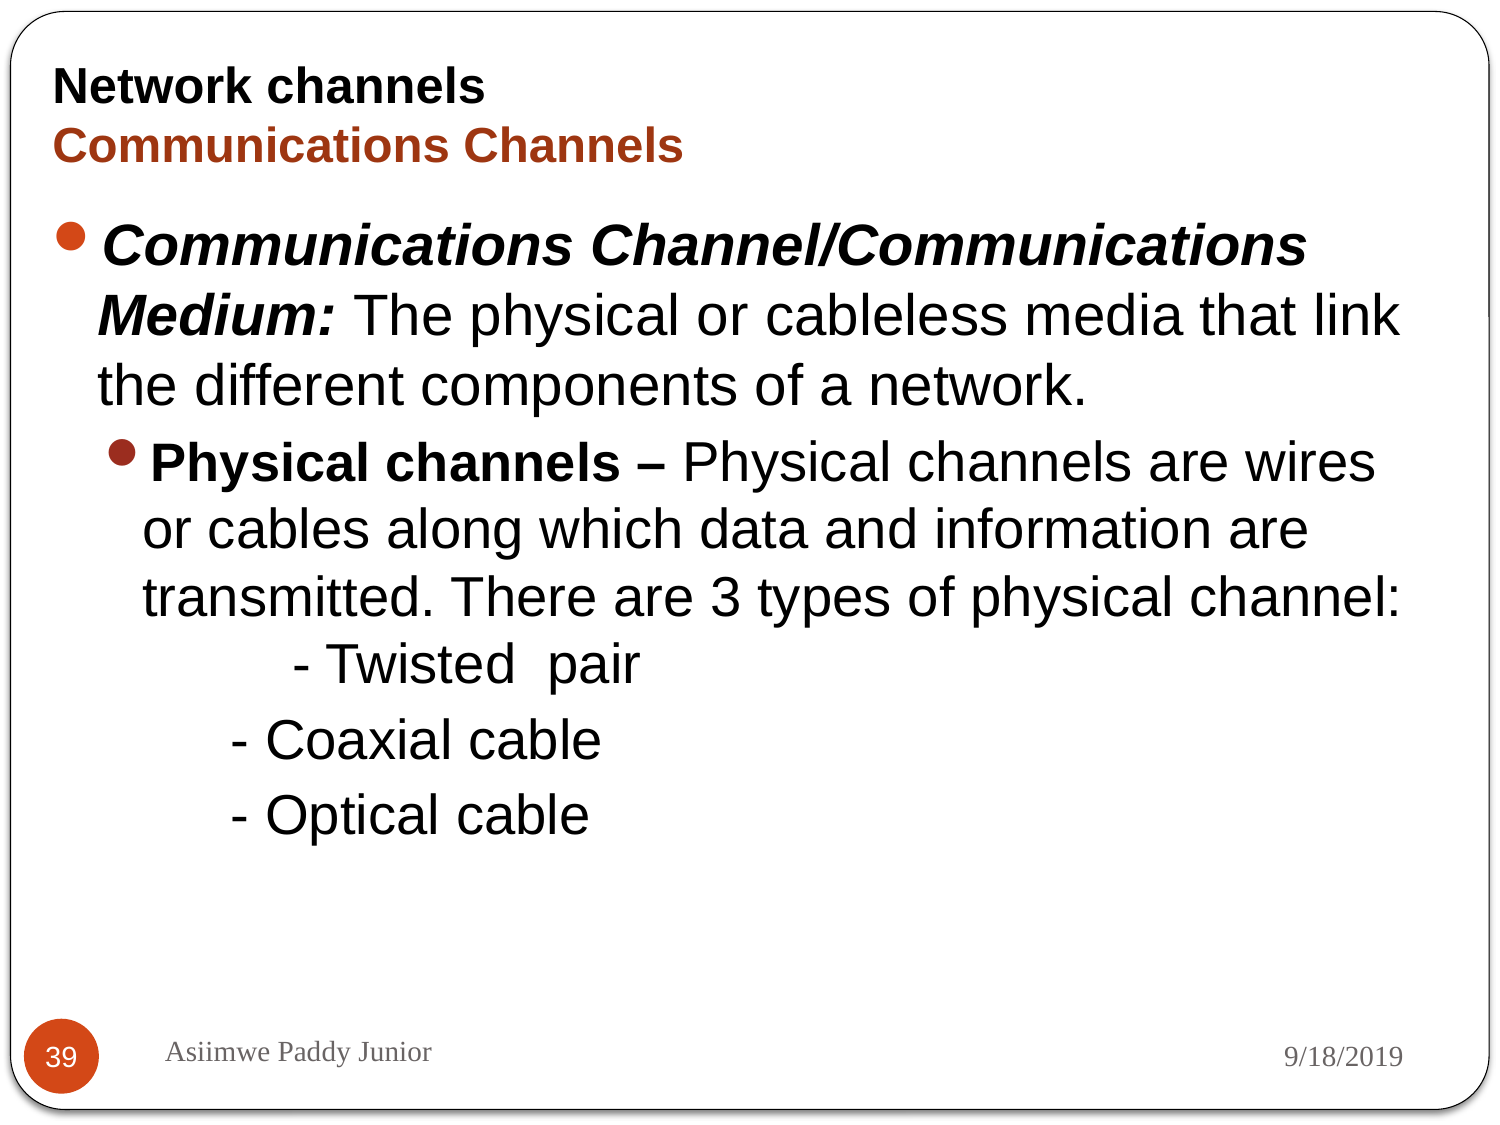

# Network channels Communications Channels
Communications Channel/Communications Medium: The physical or cableless media that link the different components of a network.
Physical channels – Physical channels are wires or cables along which data and information are transmitted. There are 3 types of physical channel:
	- Twisted  pair
        - Coaxial cable
        - Optical cable

Asiimwe Paddy Junior
9/18/2019
39